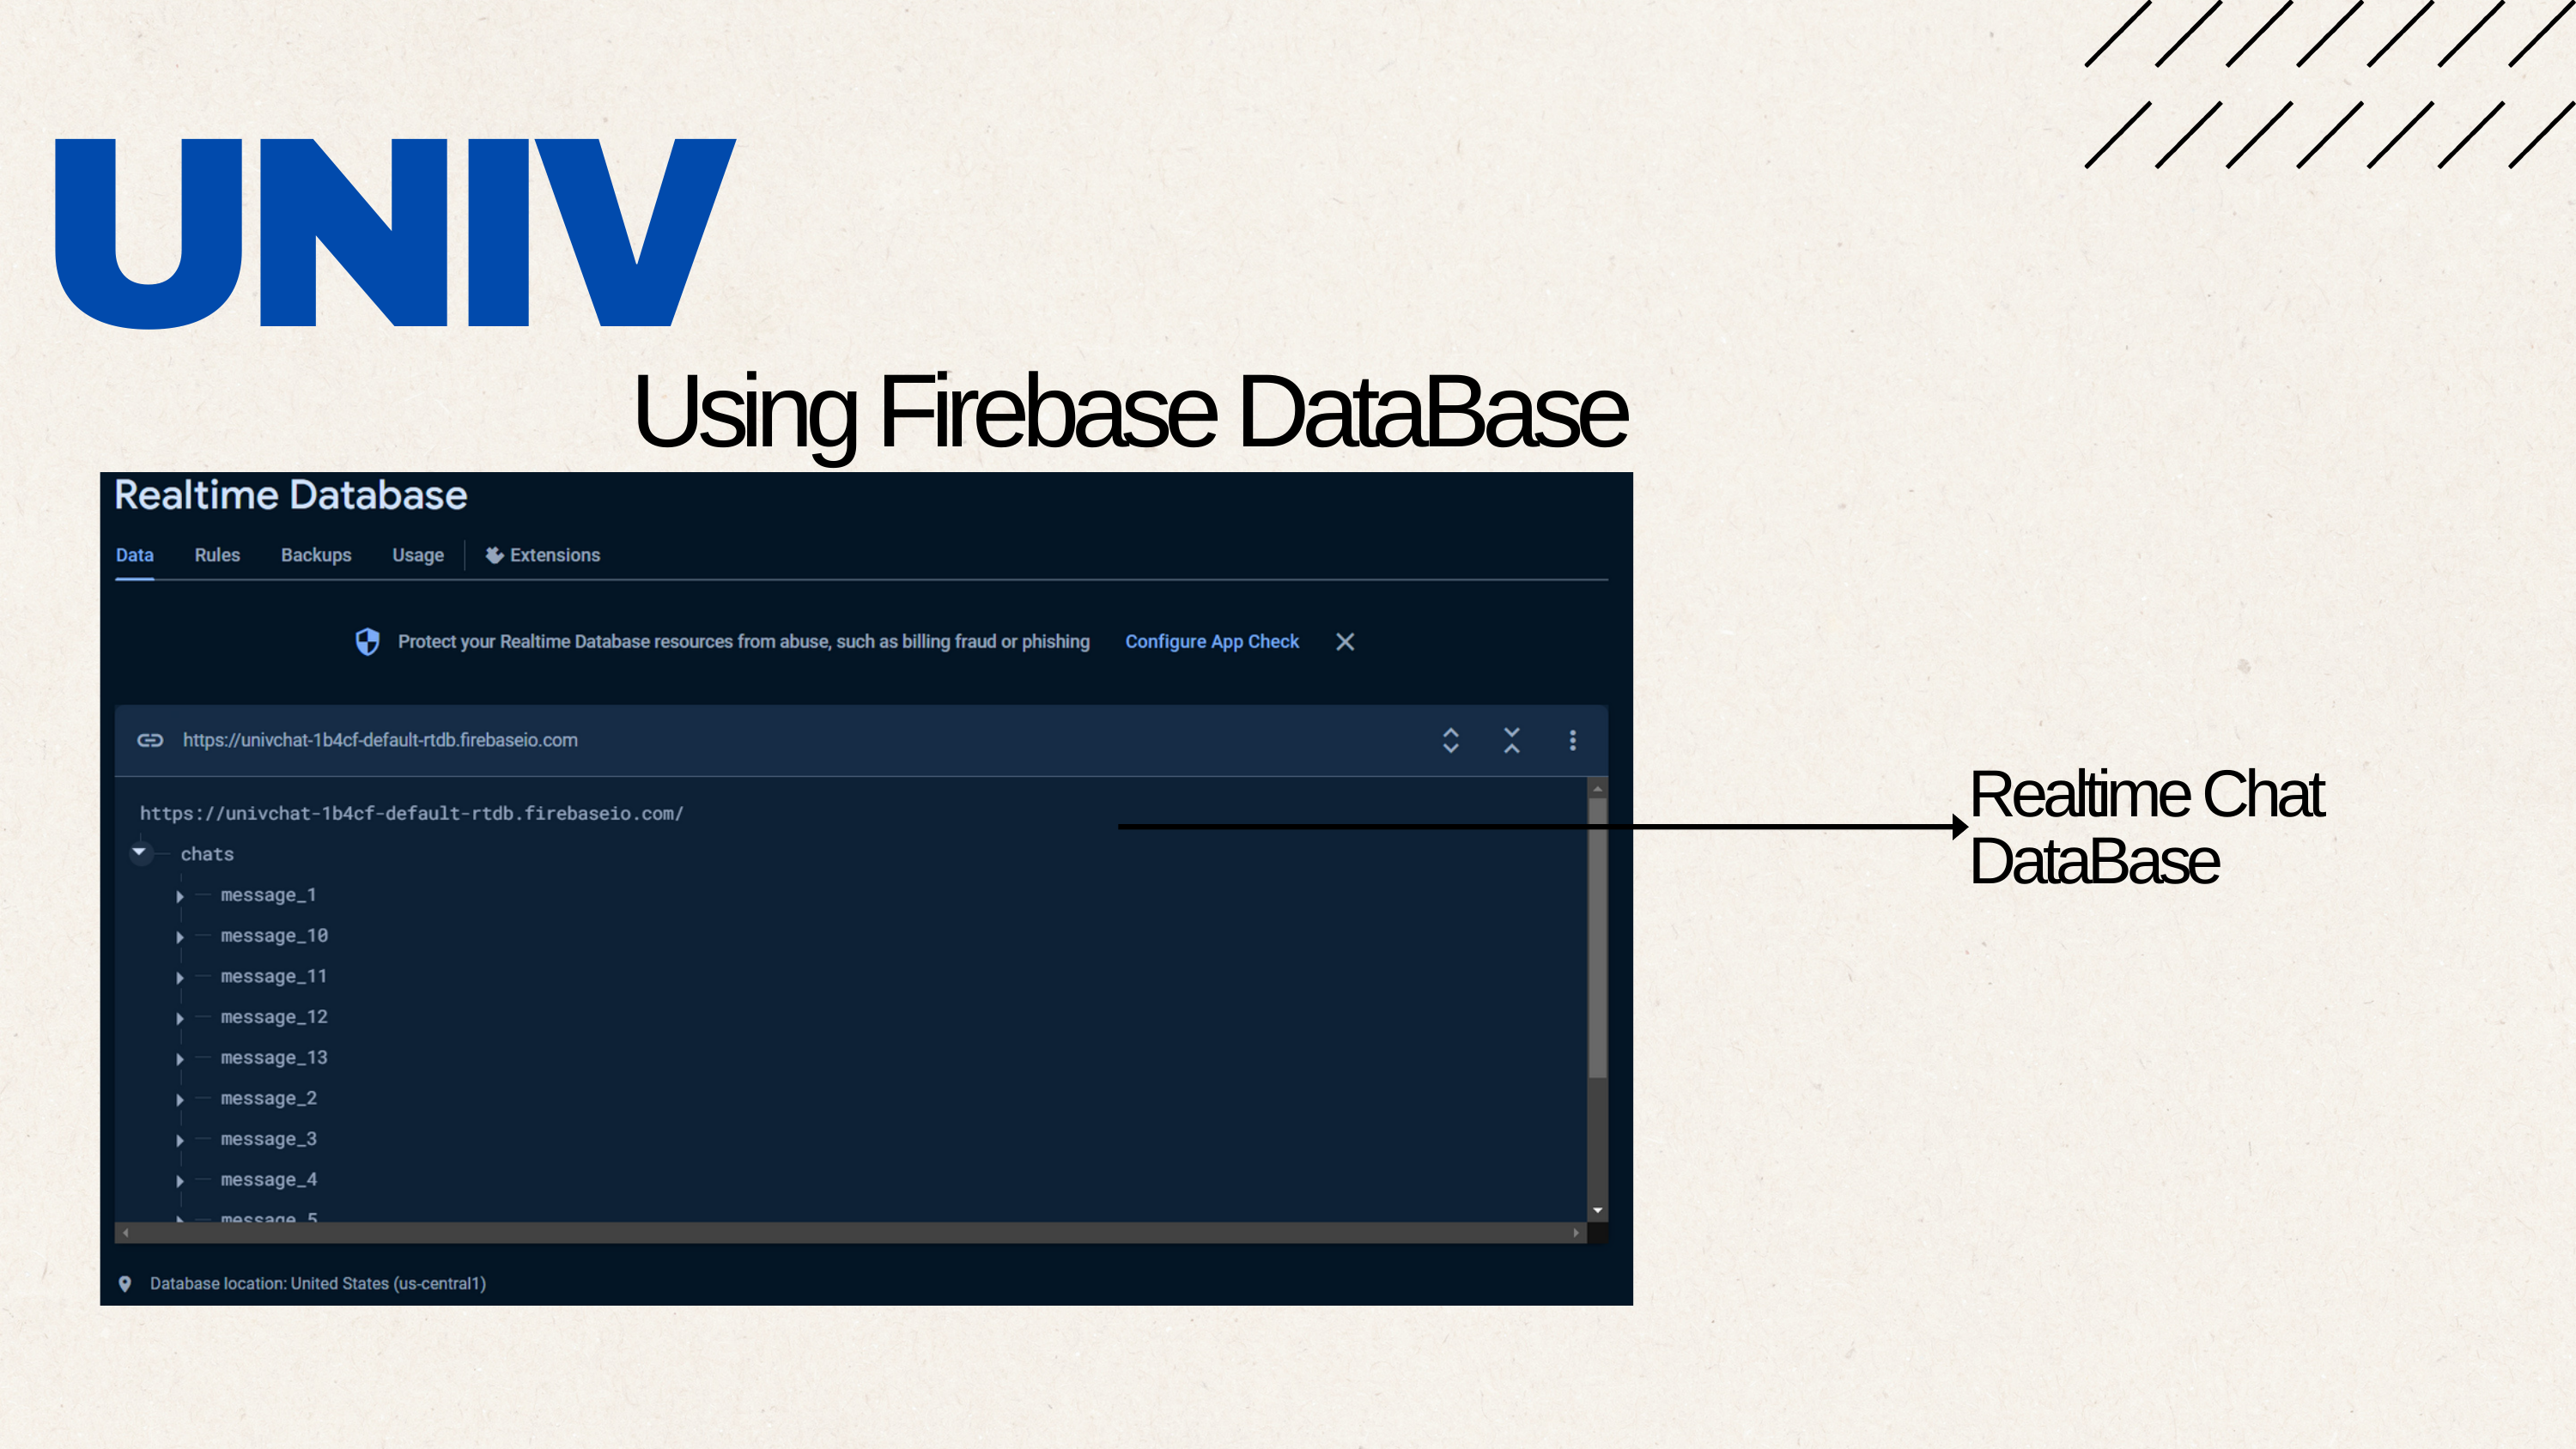

UNIV
Using Firebase DataBase

Realtime Chat
DataBase